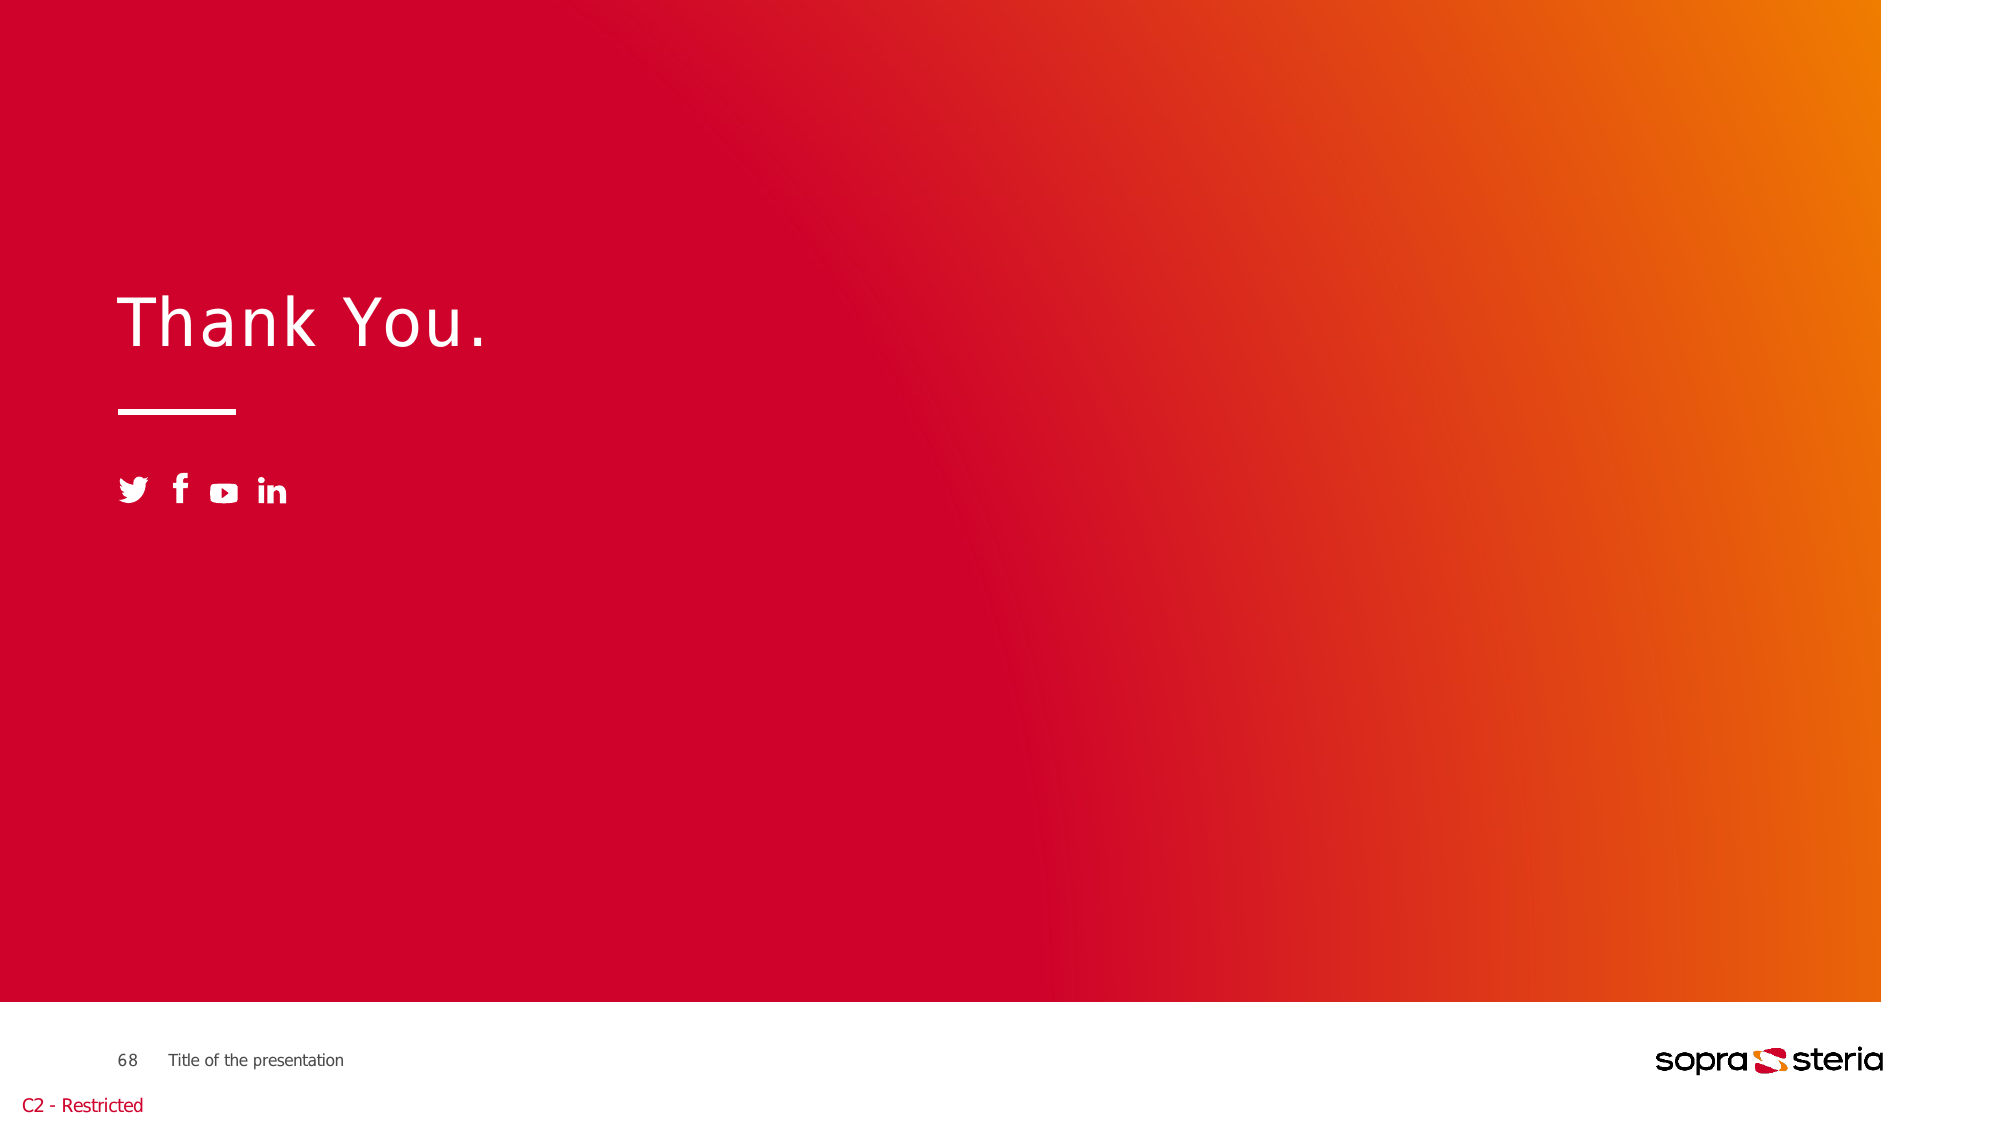

# Thank You.

68
Title of the presentation